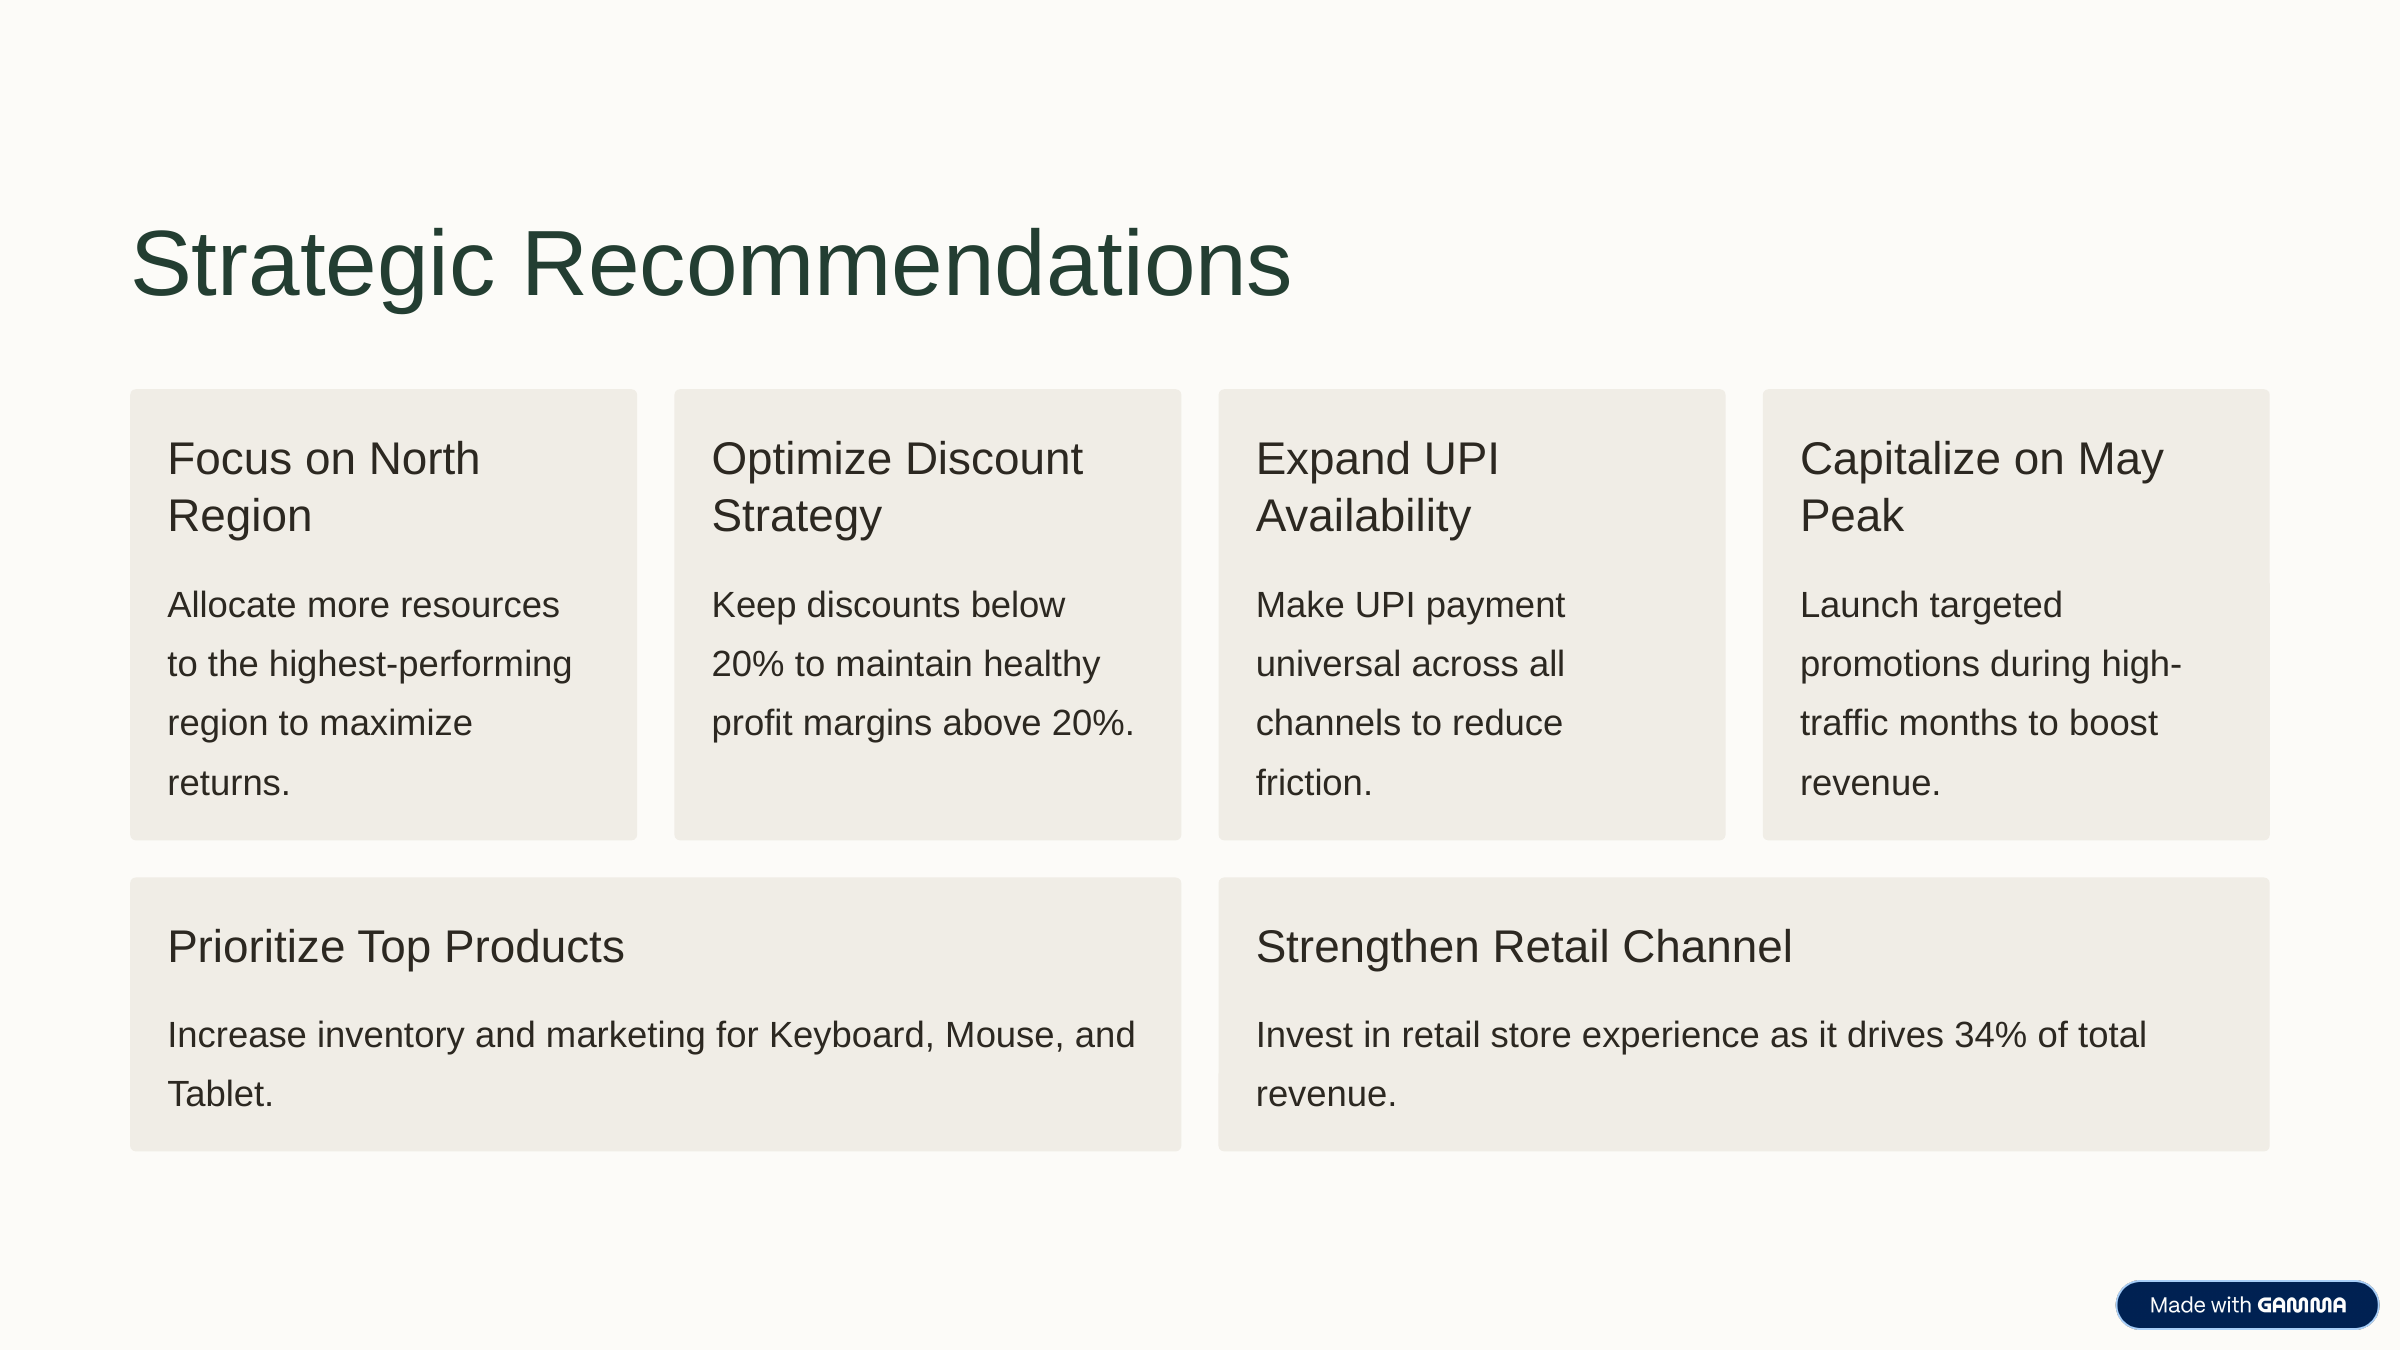

Strategic Recommendations

Focus on North Region
Optimize Discount Strategy
Expand UPI Availability
Capitalize on May Peak
Allocate more resources to the highest-performing region to maximize returns.
Keep discounts below 20% to maintain healthy profit margins above 20%.
Make UPI payment universal across all channels to reduce friction.
Launch targeted promotions during high-traffic months to boost revenue.

Prioritize Top Products
Strengthen Retail Channel
Increase inventory and marketing for Keyboard, Mouse, and Tablet.
Invest in retail store experience as it drives 34% of total revenue.